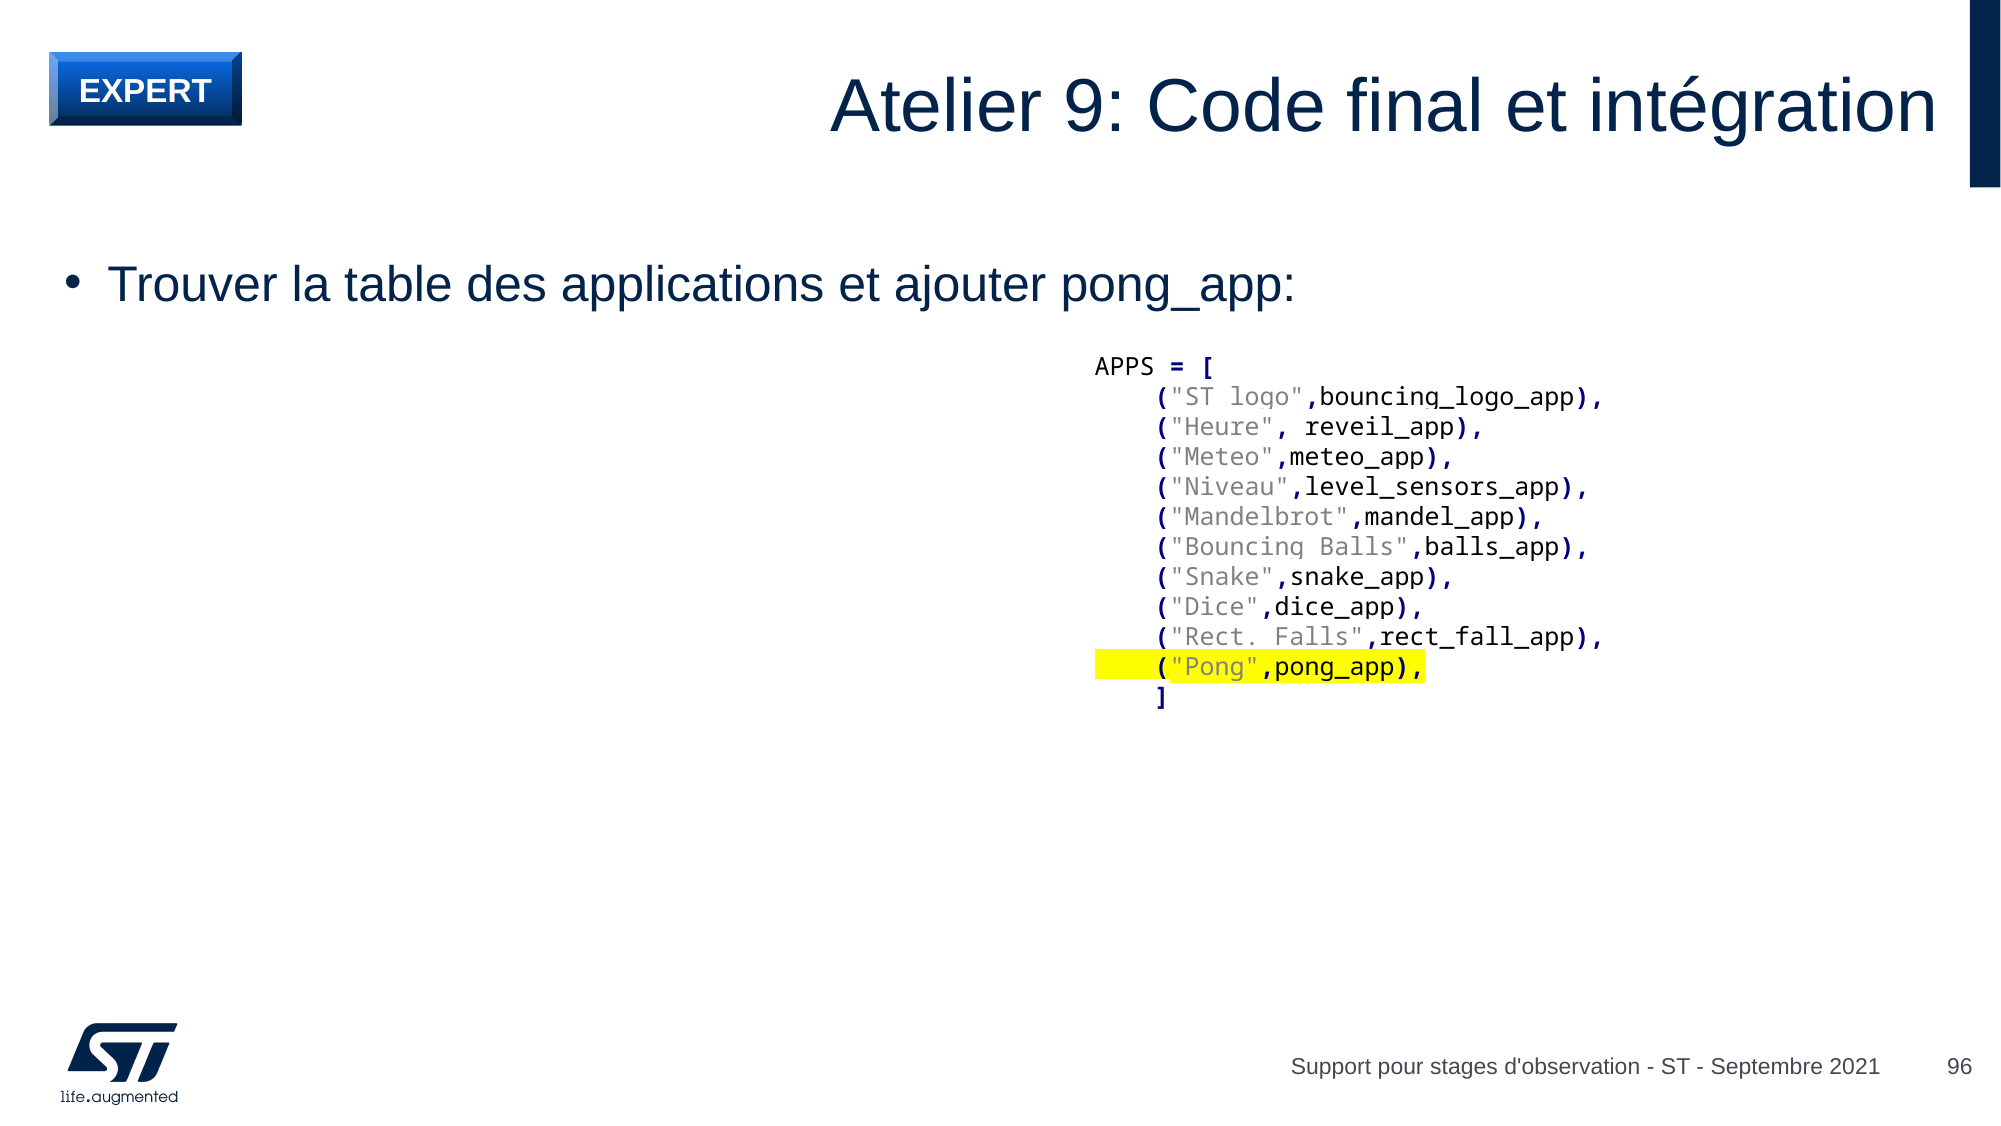

# Atelier 9: Code final et intégration
EXPERT
Trouver la table des applications et ajouter pong_app:

APPS = [
    ("ST logo",bouncing_logo_app),
    ("Heure", reveil_app),
    ("Meteo",meteo_app),
    ("Niveau",level_sensors_app),
    ("Mandelbrot",mandel_app),
    ("Bouncing Balls",balls_app),
    ("Snake",snake_app),
    ("Dice",dice_app),
    ("Rect. Falls",rect_fall_app),
    ("Pong",pong_app),
    ]
Support pour stages d'observation - ST - Septembre 2021
96